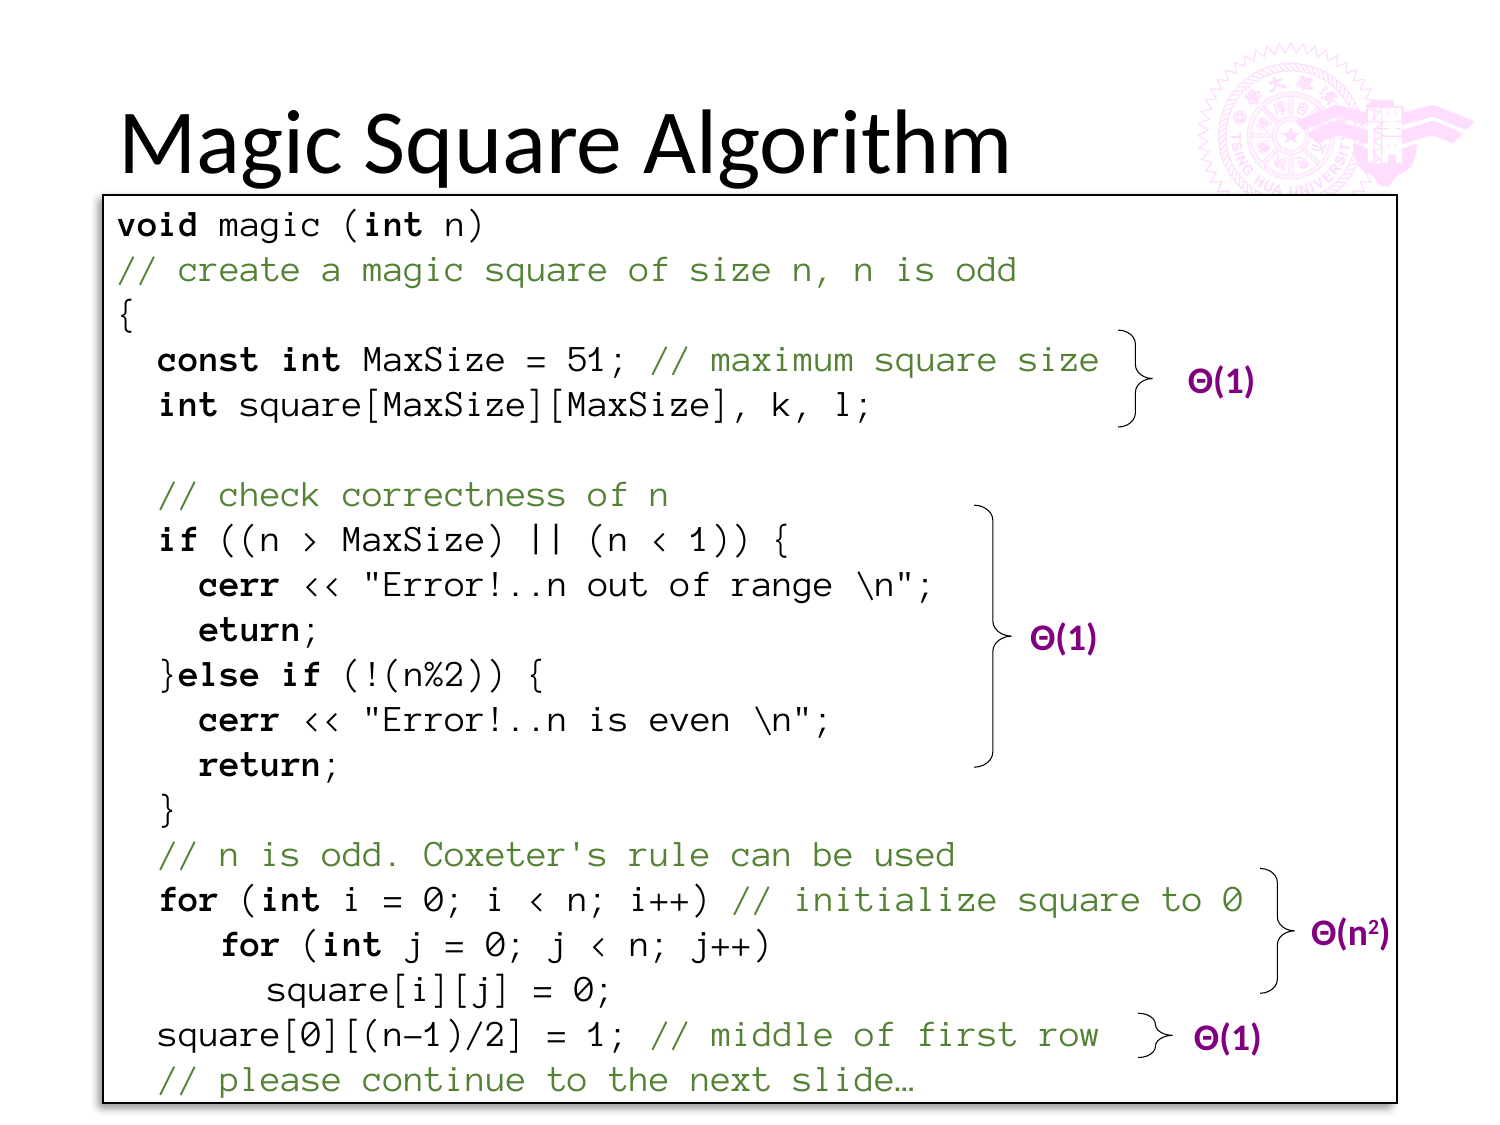

# Magic Square Algorithm
void magic (int n)
// create a magic square of size n, n is odd
{
  const int MaxSize = 51; // maximum square size
  int square[MaxSize][MaxSize], k, l;

  // check correctness of n
  if ((n > MaxSize) || (n < 1)) {
    cerr << "Error!..n out of range \n";
    eturn;
  }else if (!(n%2)) {
    cerr << "Error!..n is even \n";
    return;
  }
  // n is odd. Coxeter's rule can be used
  for (int i = 0; i < n; i++) // initialize square to 0
     for (int j = 0; j < n; j++)
	square[i][j] = 0;
  square[0][(n-1)/2] = 1; // middle of first row
  // please continue to the next slide…

Θ(1)

Θ(1)

Θ(n2)
Θ(1)

143